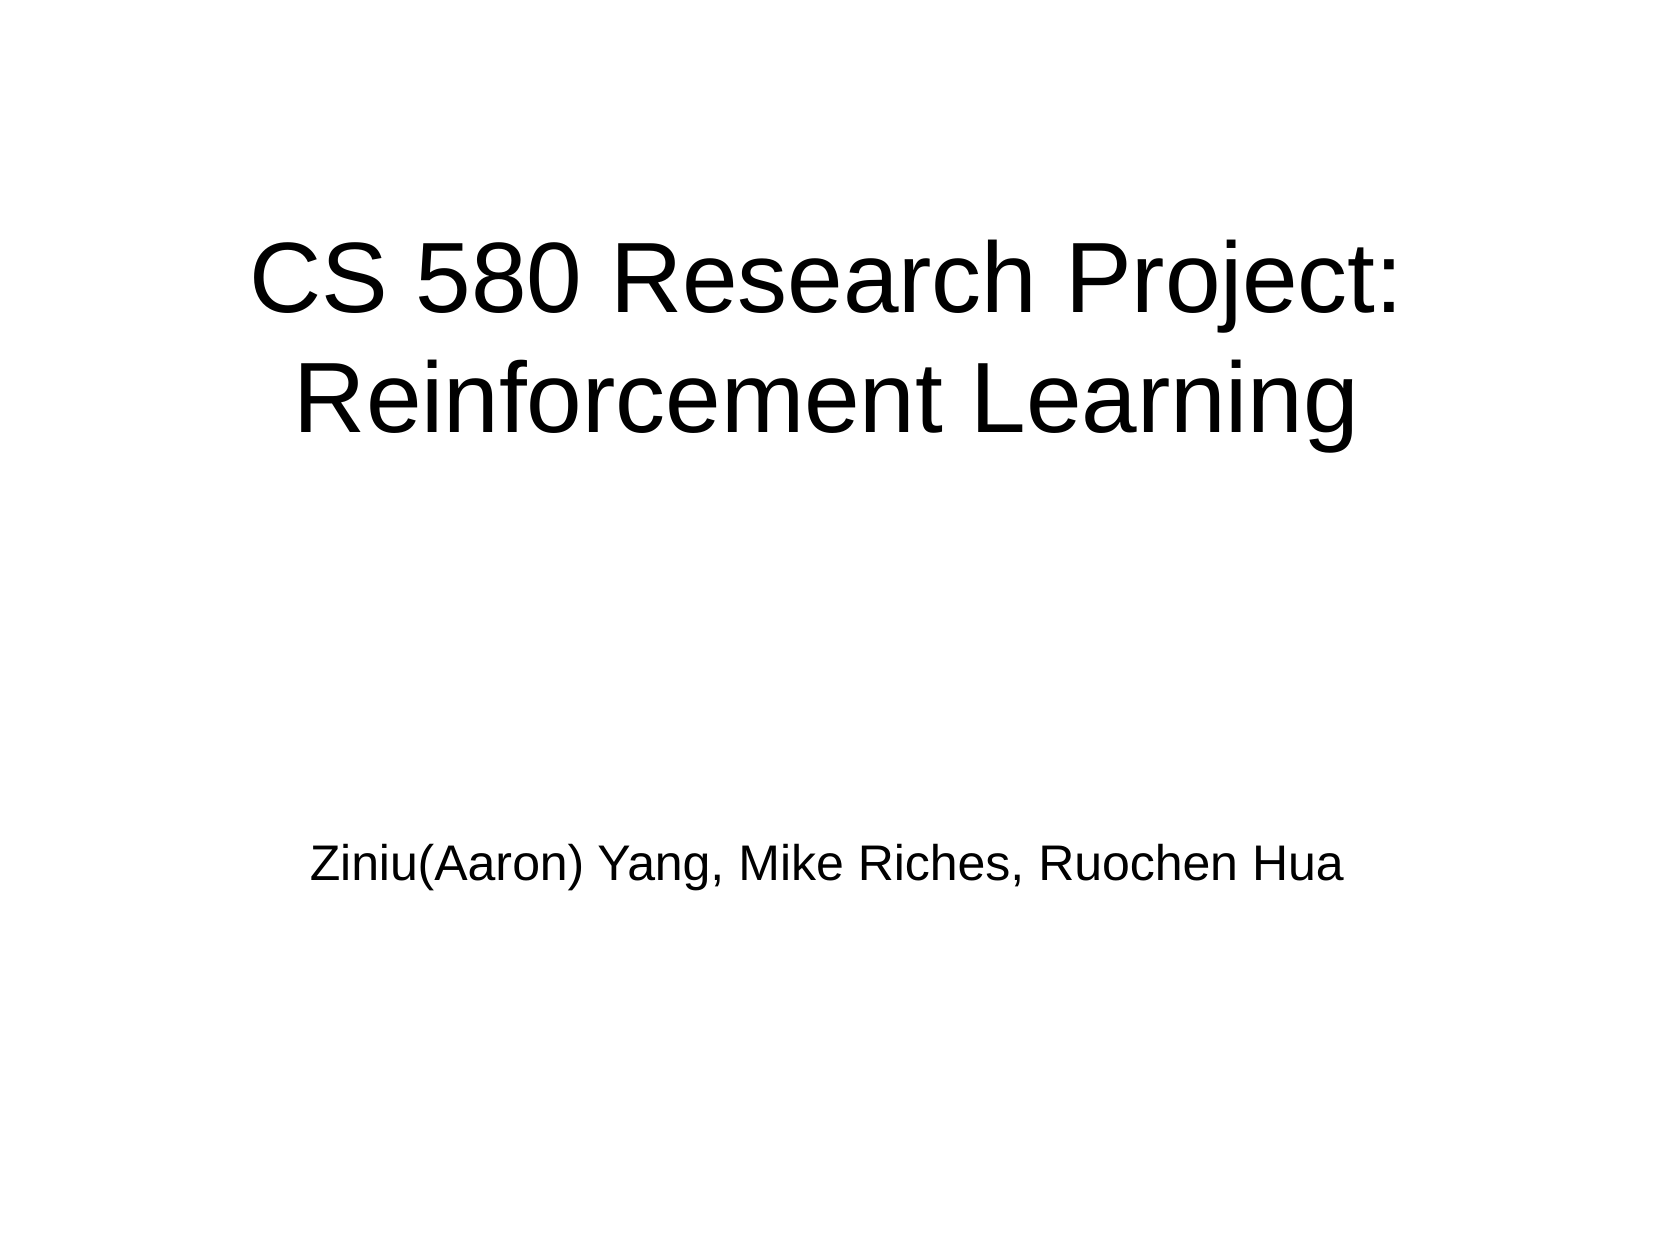

# CS 580 Research Project: Reinforcement Learning

Ziniu(Aaron) Yang, Mike Riches, Ruochen Hua